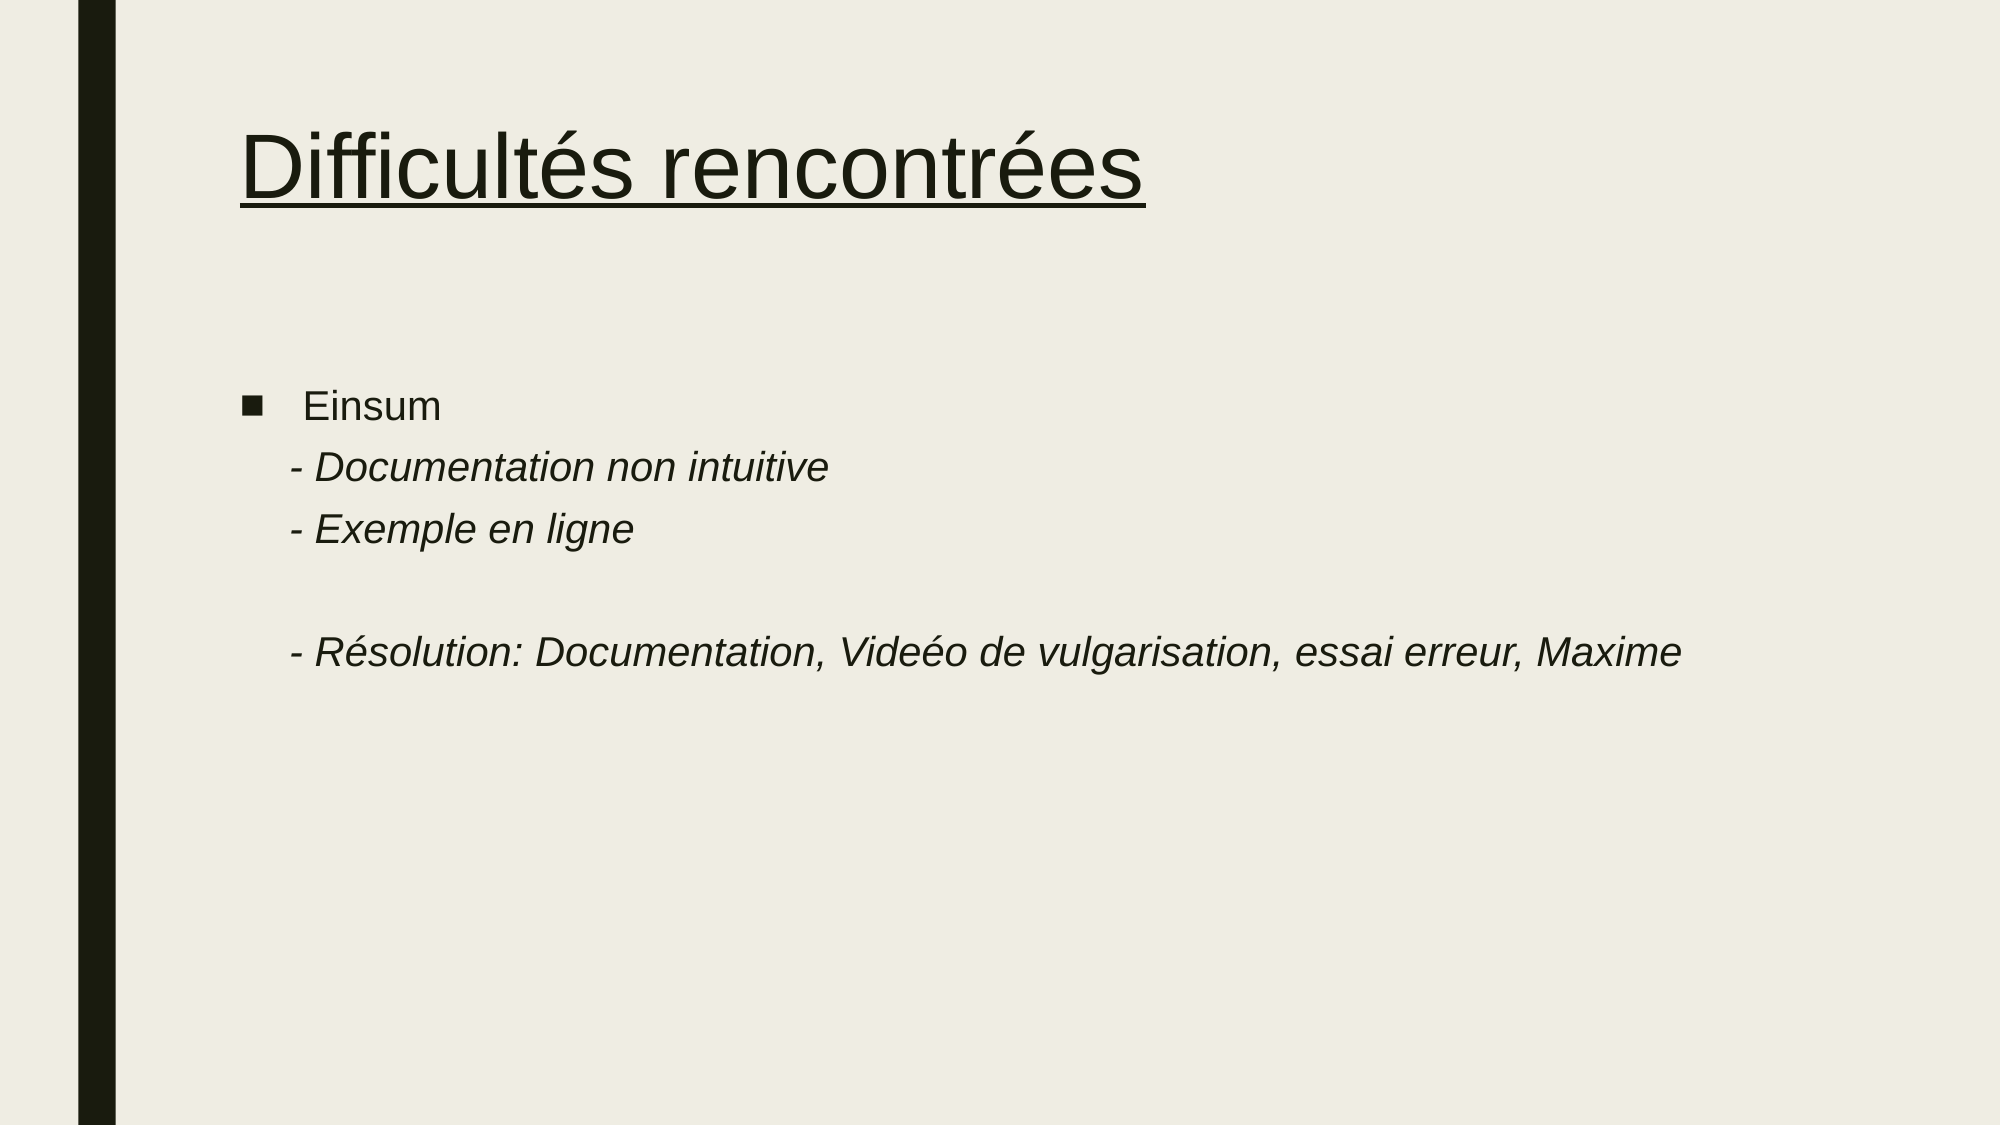

# Difficultés rencontrées
Einsum
- Documentation non intuitive
- Exemple en ligne

- Résolution: Documentation, Videéo de vulgarisation, essai erreur, Maxime